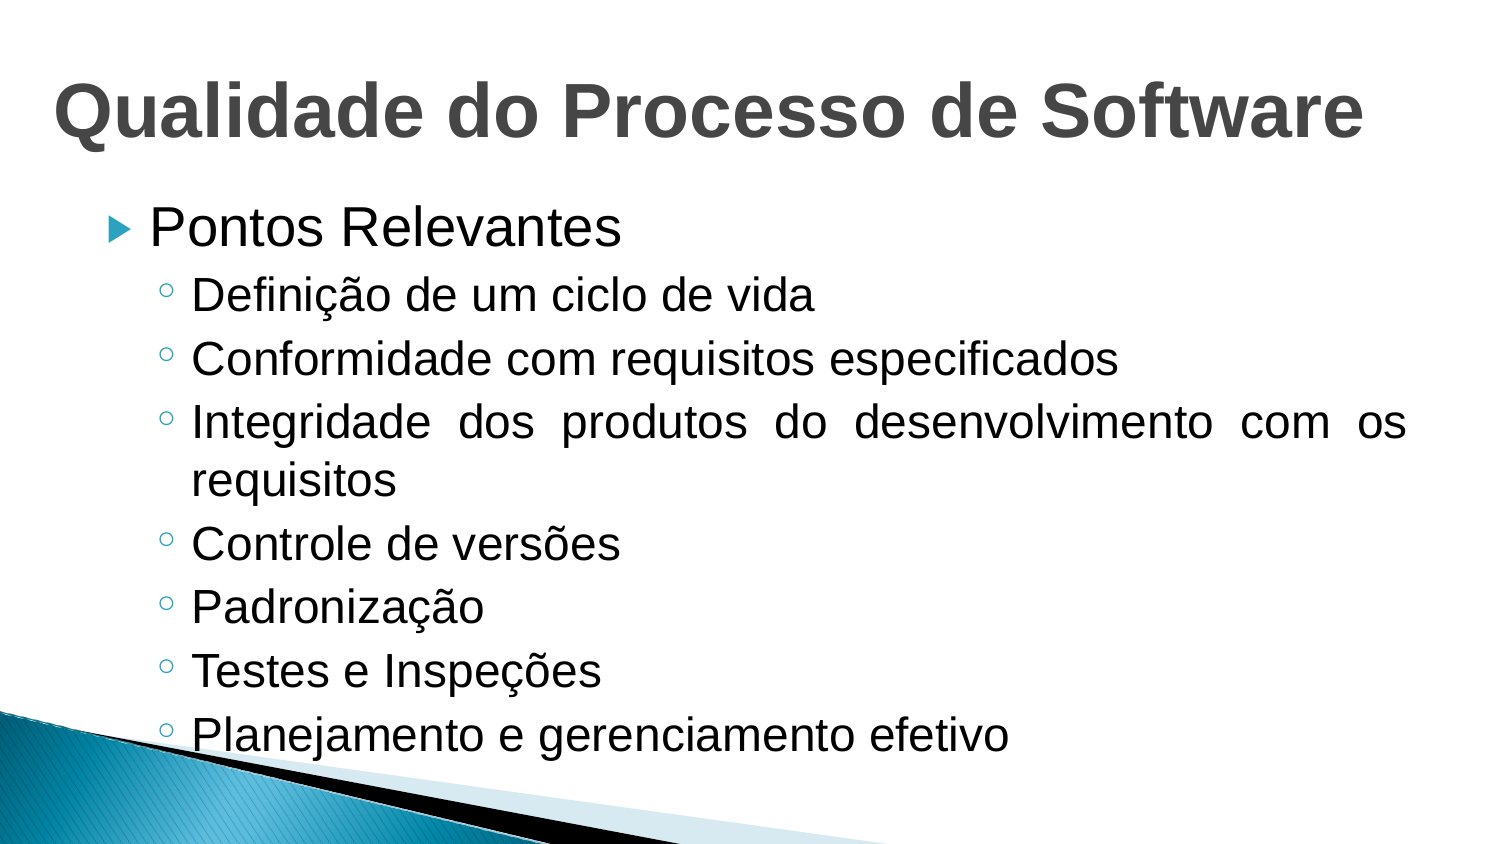

# Qualidade do Processo de Software
Pontos Relevantes
Definição de um ciclo de vida
Conformidade com requisitos especificados
Integridade dos produtos do desenvolvimento com os requisitos
Controle de versões
Padronização
Testes e Inspeções
Planejamento e gerenciamento efetivo